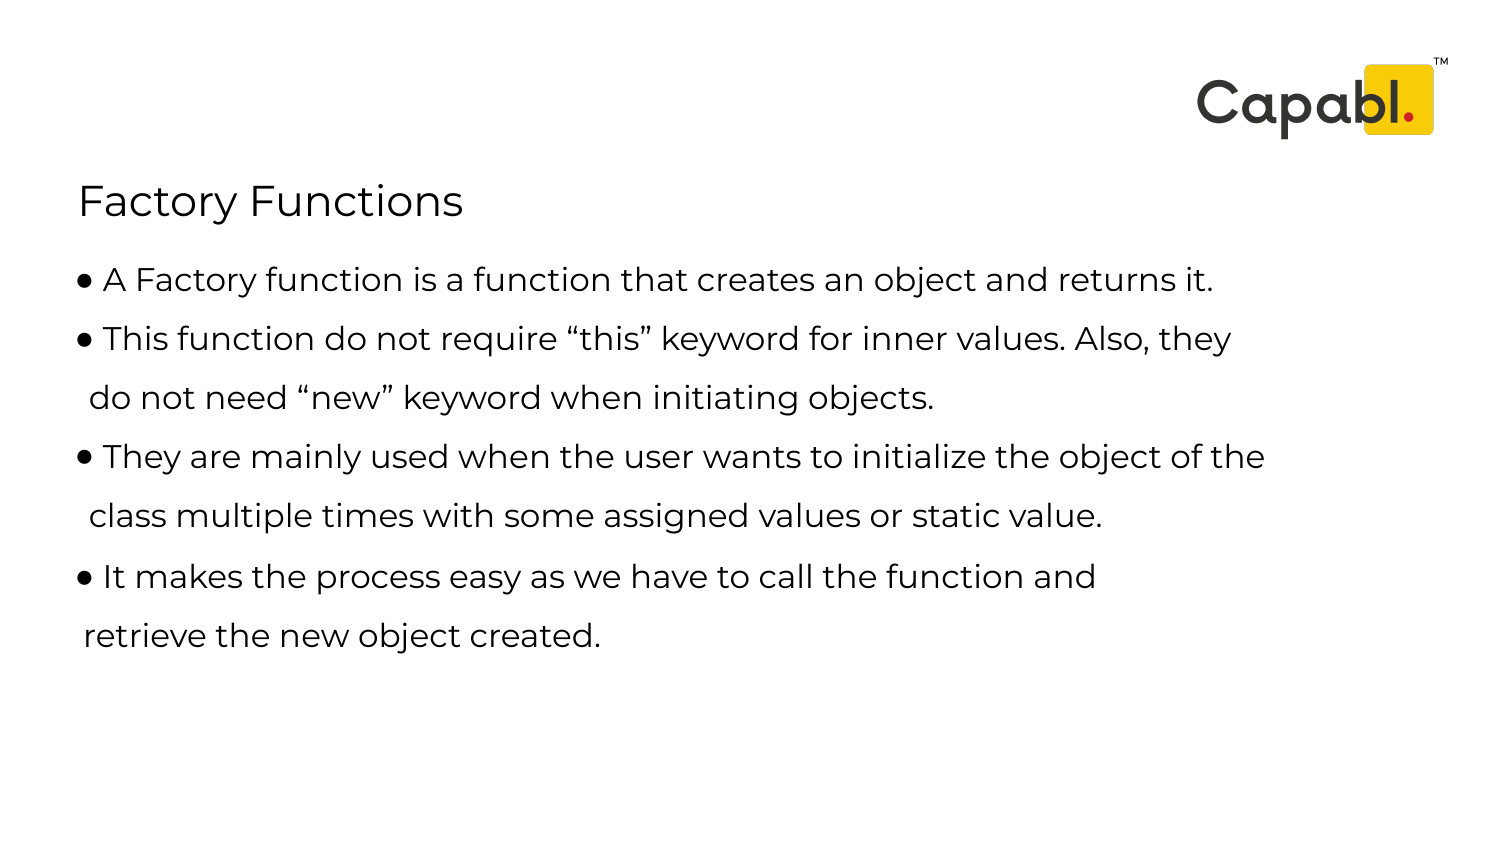

Factory Functions
# A Factory function is a function that creates an object and returns it.
 This function do not require “this” keyword for inner values. Also, they do not need “new” keyword when initiating objects.
 They are mainly used when the user wants to initialize the object of the class multiple times with some assigned values or static value.

 It makes the process easy as we have to call the function and
 retrieve the new object created.